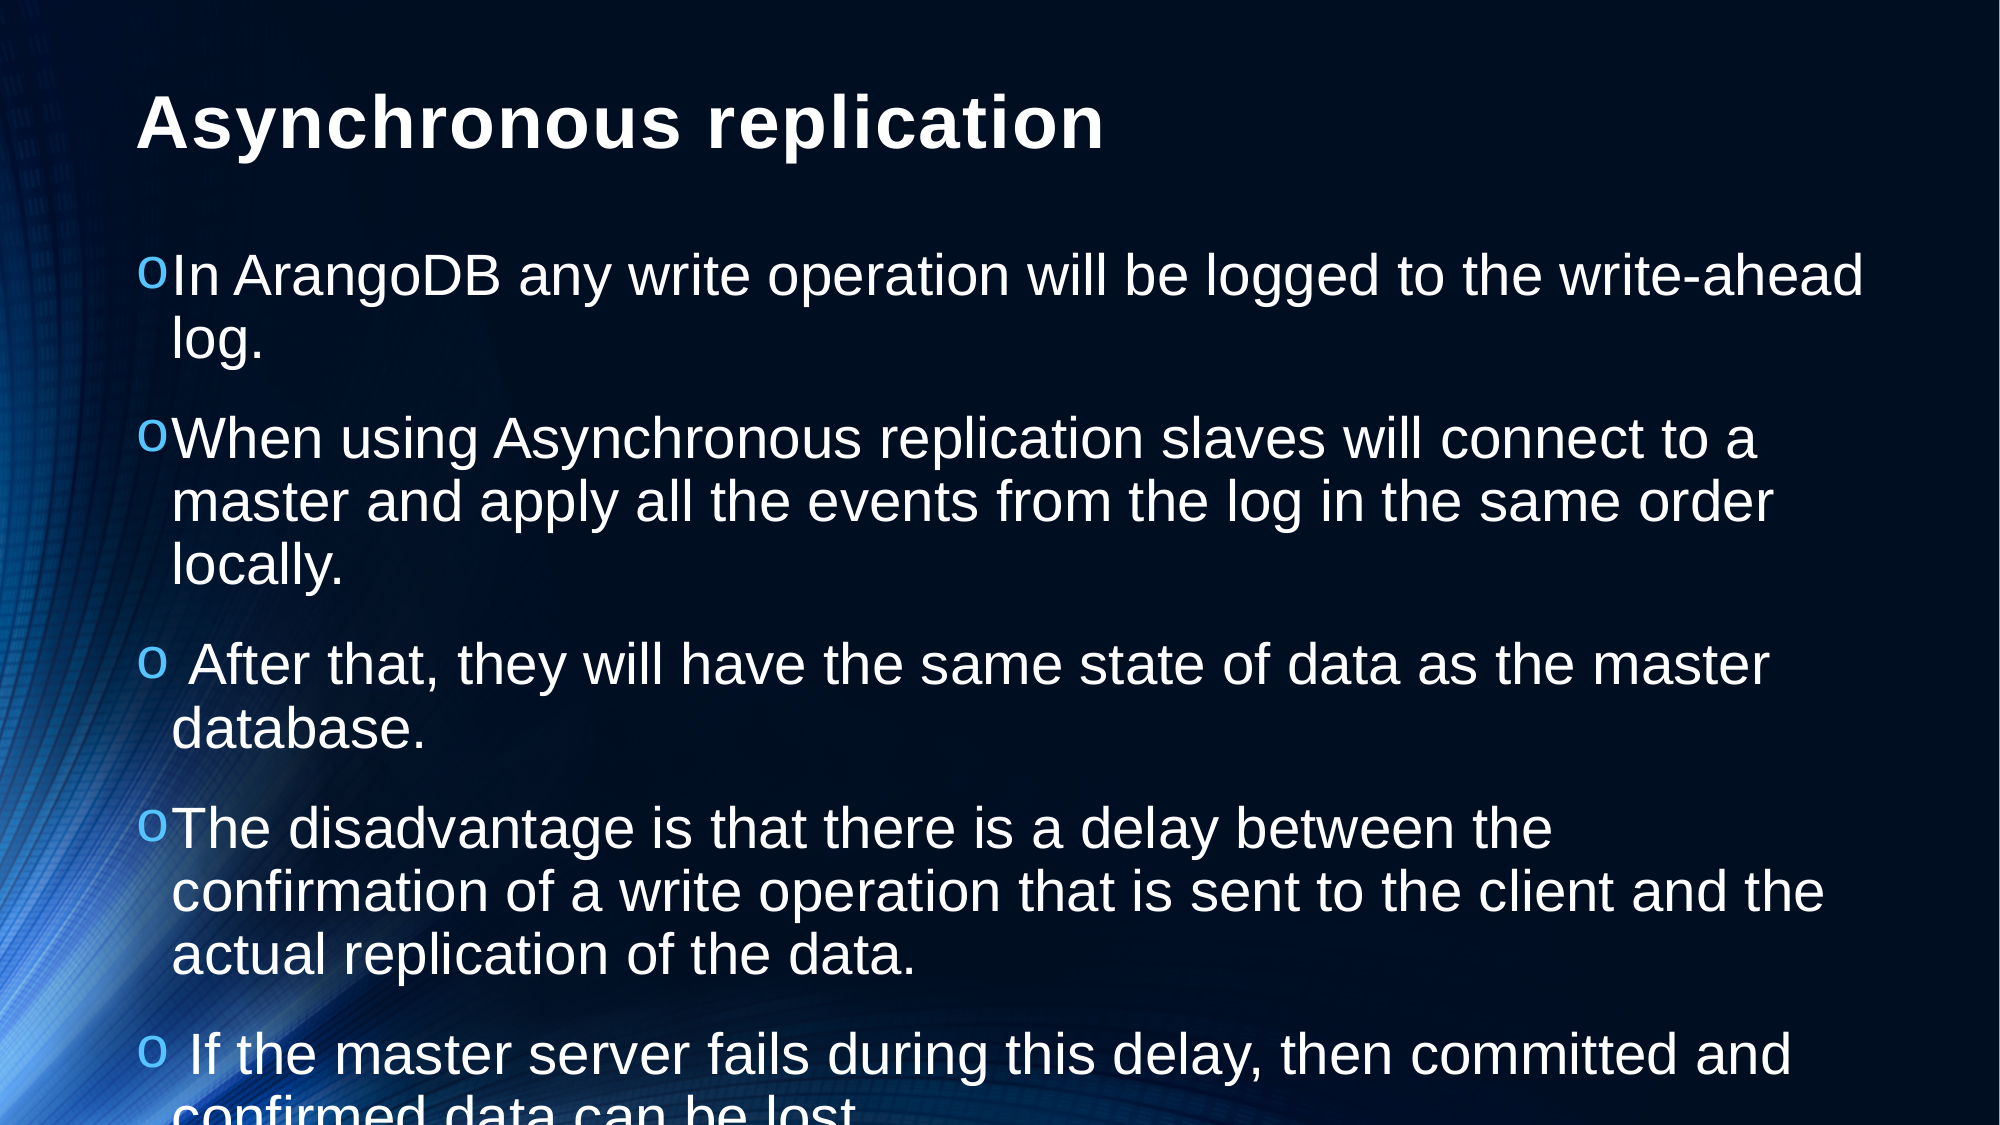

# Asynchronous replication
In ArangoDB any write operation will be logged to the write-ahead log.
When using Asynchronous replication slaves will connect to a master and apply all the events from the log in the same order locally.
 After that, they will have the same state of data as the master database.
The disadvantage is that there is a delay between the confirmation of a write operation that is sent to the client and the actual replication of the data.
 If the master server fails during this delay, then committed and confirmed data can be lost.